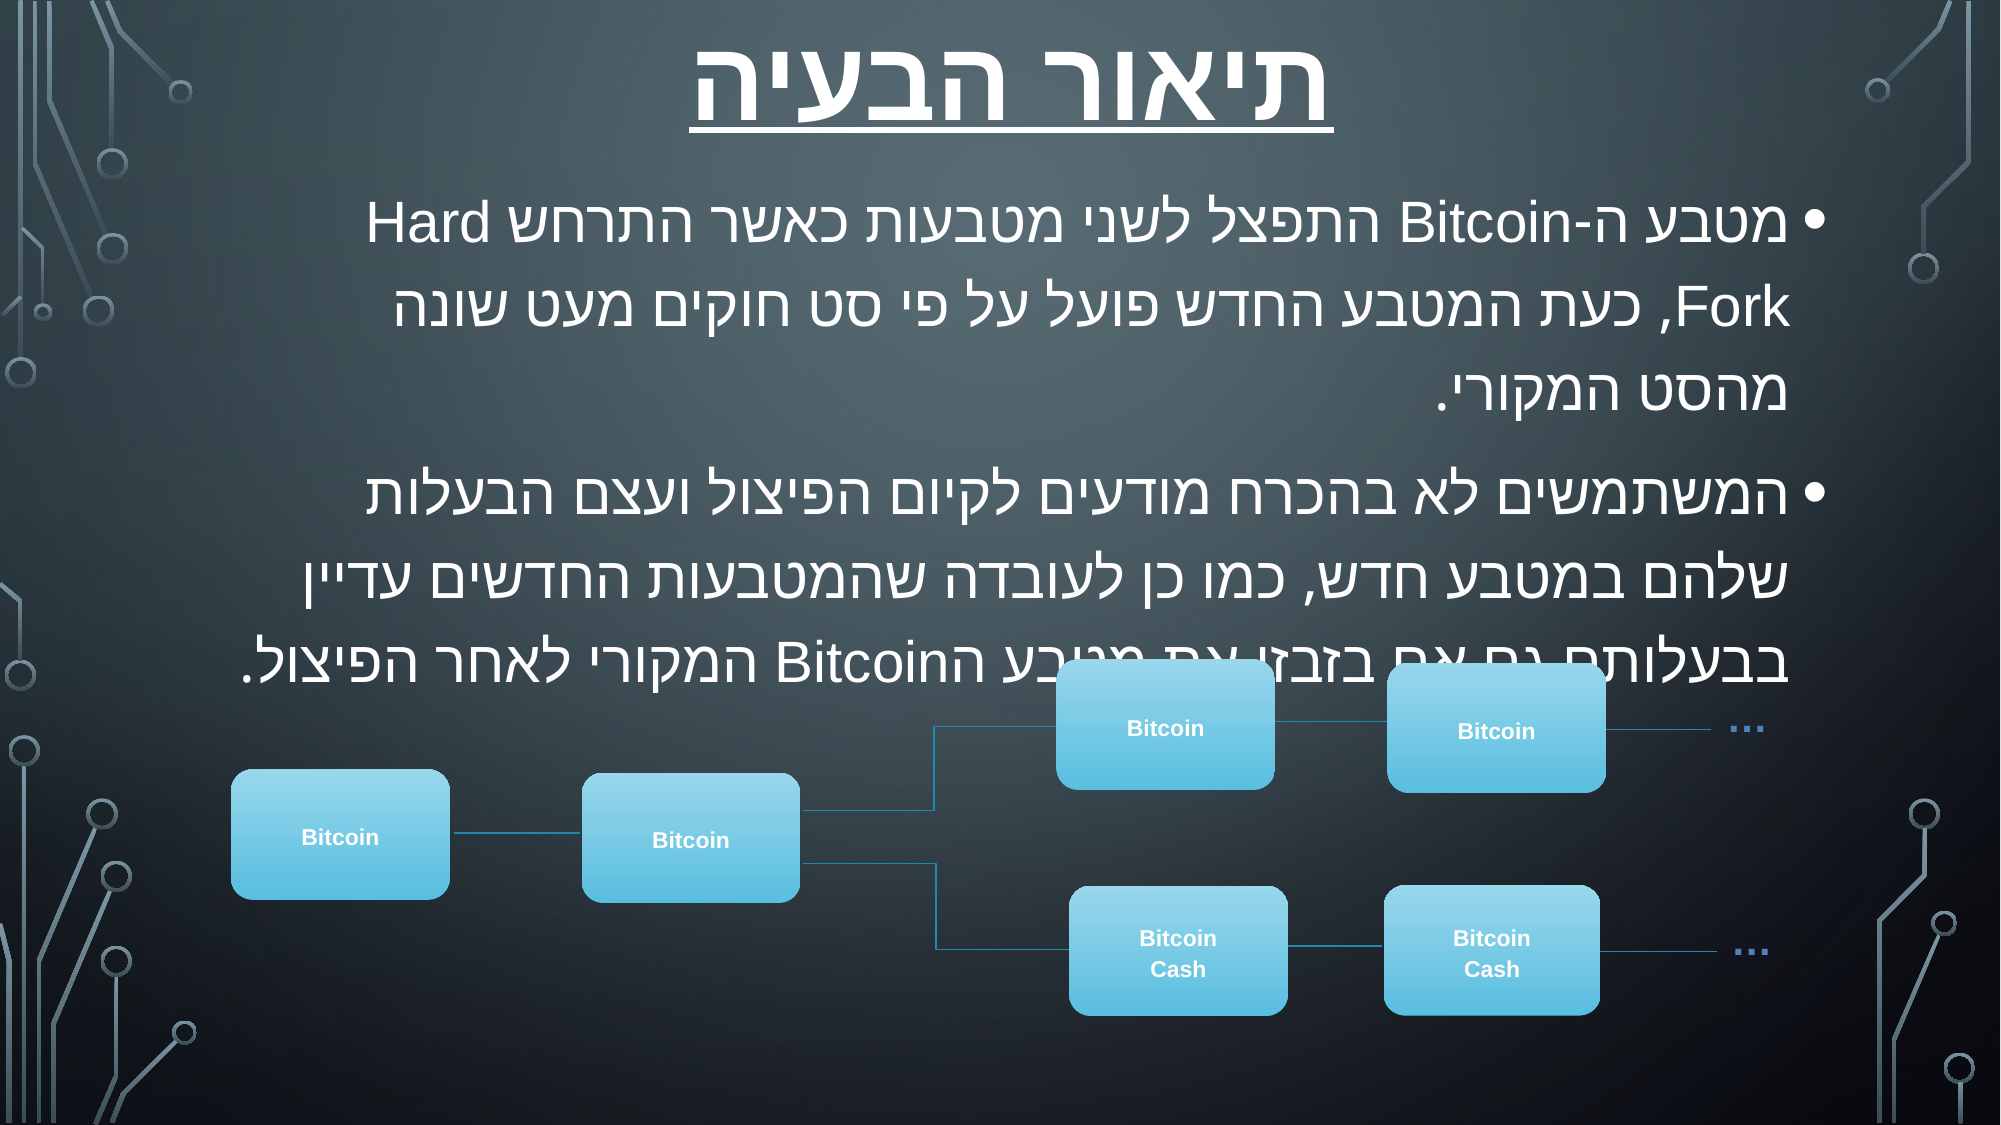

# תיאור הבעיה
מטבע ה-Bitcoin התפצל לשני מטבעות כאשר התרחש Hard Fork, כעת המטבע החדש פועל על פי סט חוקים מעט שונה מהסט המקורי.
המשתמשים לא בהכרח מודעים לקיום הפיצול ועצם הבעלות שלהם במטבע חדש, כמו כן לעובדה שהמטבעות החדשים עדיין בבעלותם גם אם בזבזו את מטבע הBitcoin המקורי לאחר הפיצול.

Bitcoin
Bitcoin
Bitcoin
Cash
Bitcoin
Bitcoin
Bitcoin
Cash
…
…